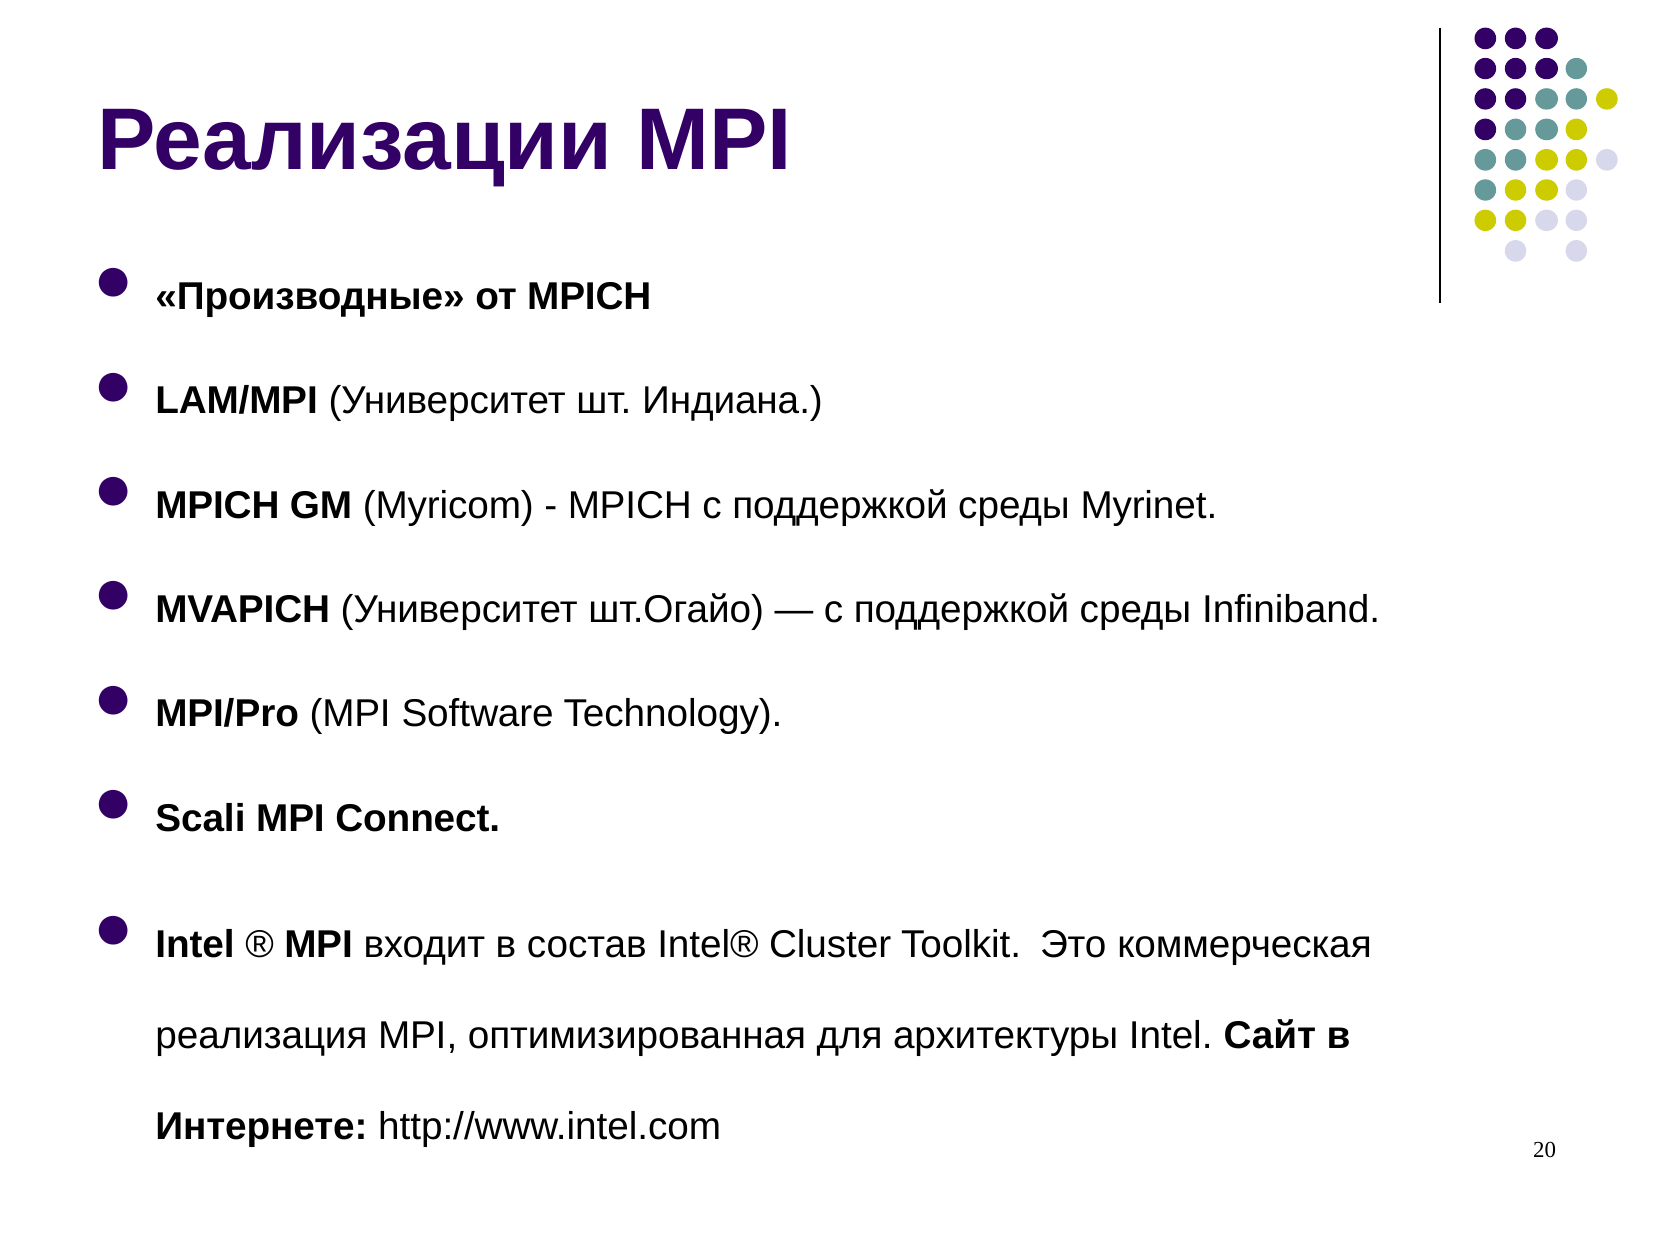

# Реализации MPI
«Производные» от MPICH
LAM/MPI (Университет шт. Индиана.)
MPICH GM (Myricom) - MPICH с поддержкой среды Myrinet.
MVAPICH (Университет шт.Огайо) — с поддержкой среды Infiniband.
MPI/Pro (MPI Software Technology).
Scali MPI Connect.
Intel ® MPI входит в состав Intel® Cluster Toolkit. Это коммерческая реализация MPI, оптимизированная для архитектуры Intel. Сайт в Интернете: http://www.intel.com
20